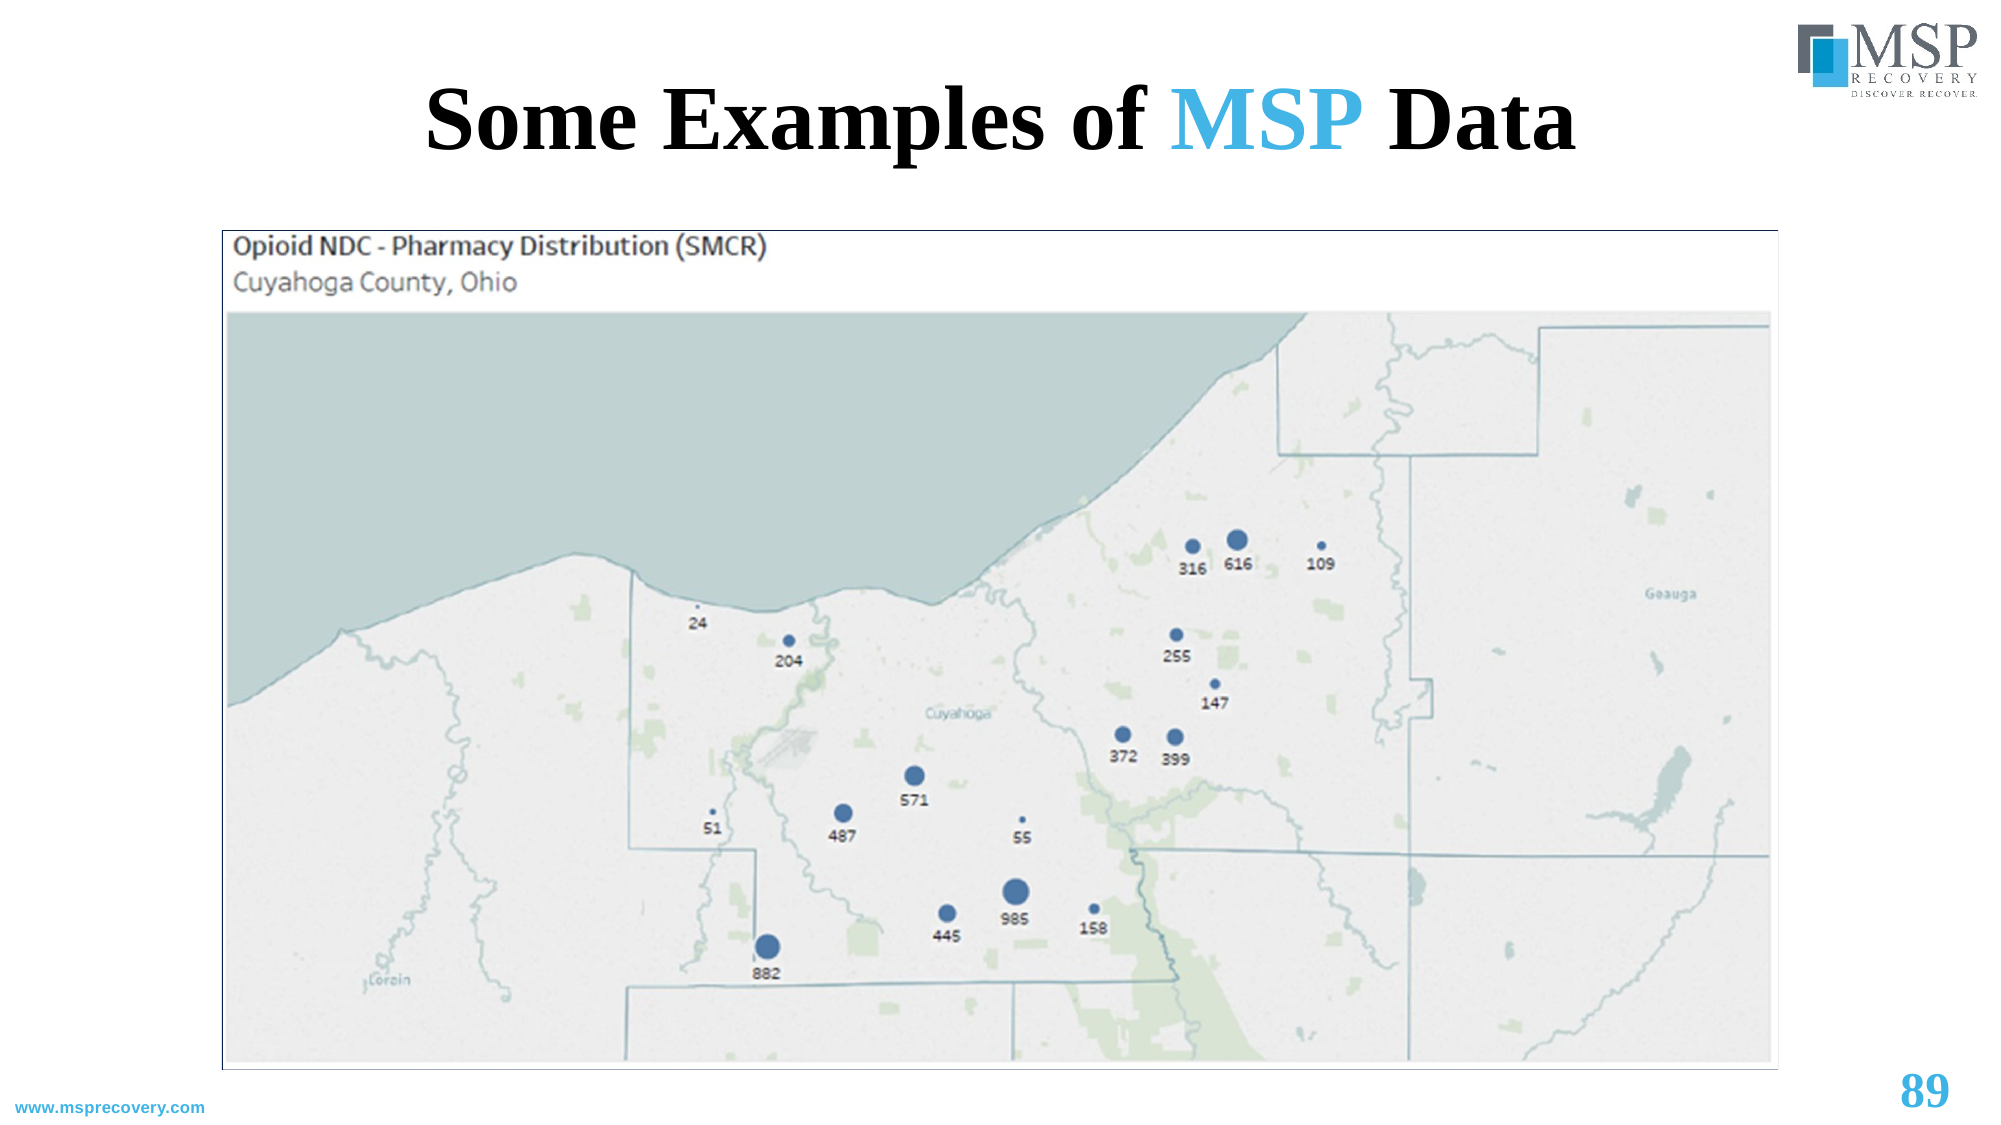

Some Examples of MSP Data

Claims data between January 1, 2009 and June 30, 2017